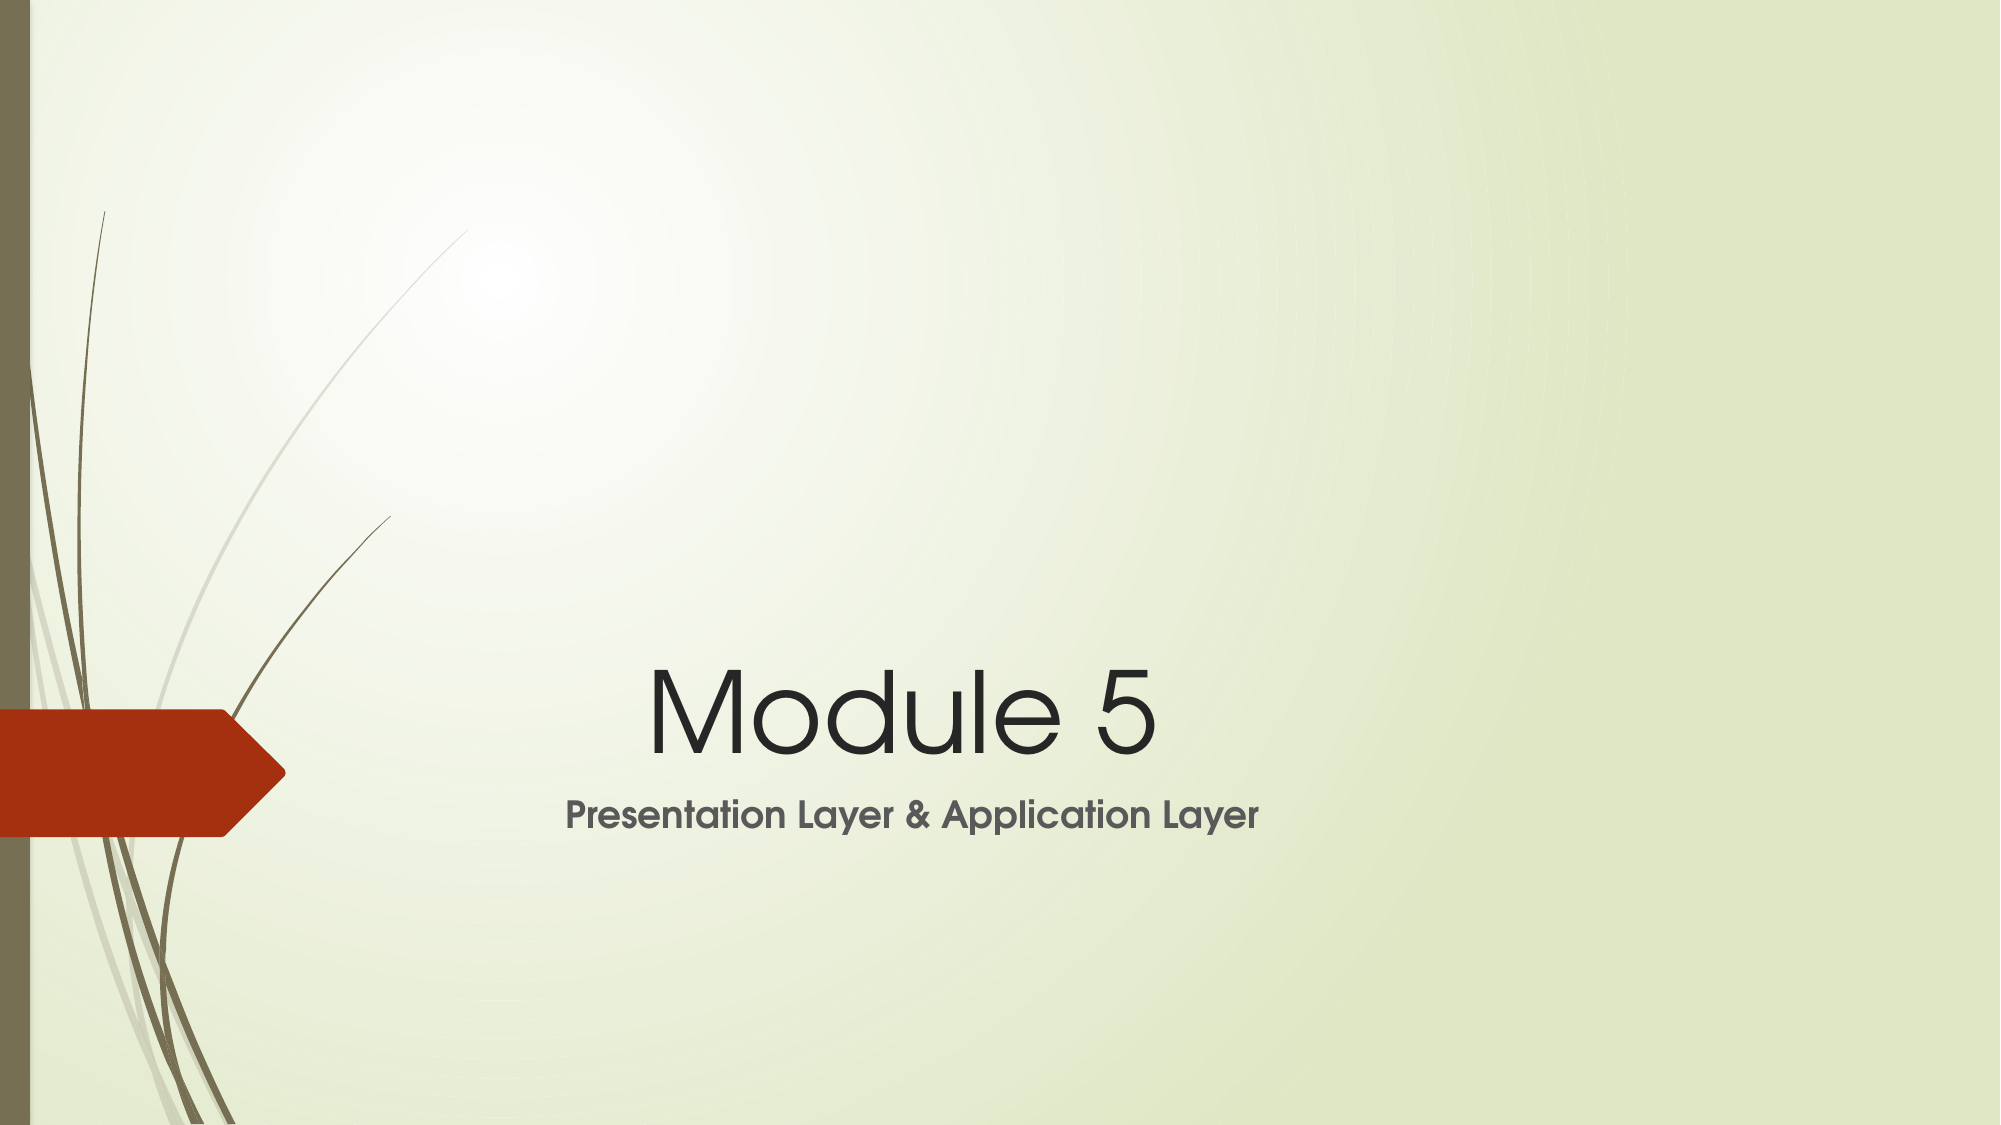

# Module 5
Presentation Layer & Application Layer